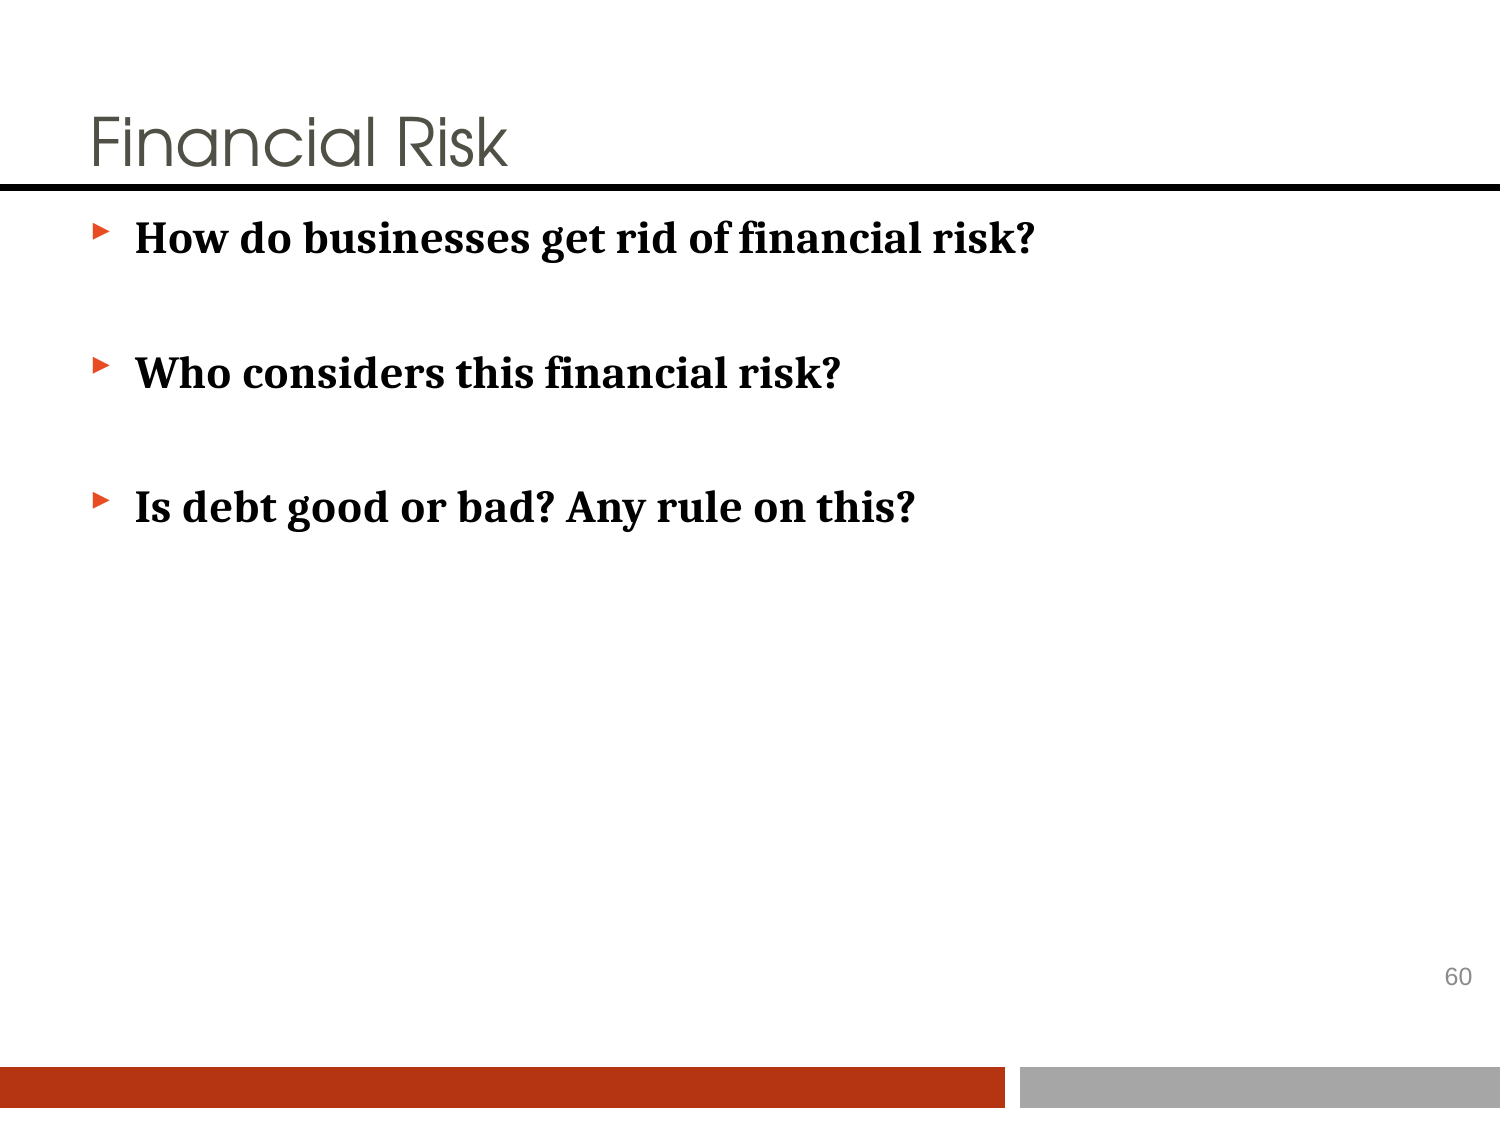

# Financial Risk
How do businesses get rid of financial risk?

Who considers this financial risk?

Is debt good or bad? Any rule on this?

60